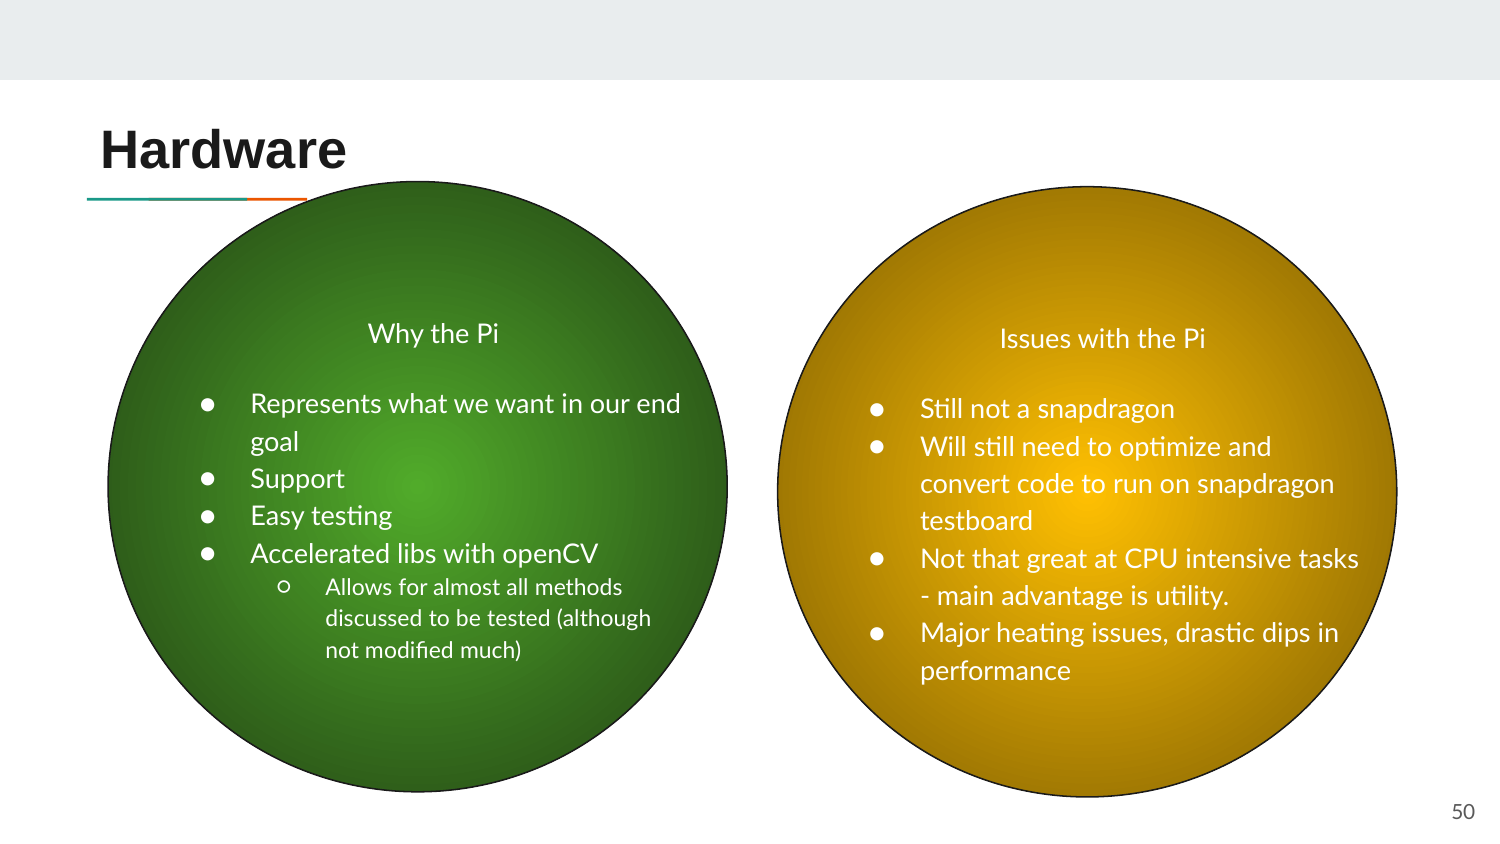

# Hardware

Why the Pi
Represents what we want in our end goal
Support
Easy testing
Accelerated libs with openCV
Allows for almost all methods discussed to be tested (although not modified much)

Issues with the Pi
Still not a snapdragon
Will still need to optimize and convert code to run on snapdragon testboard
Not that great at CPU intensive tasks - main advantage is utility.
Major heating issues, drastic dips in performance

50